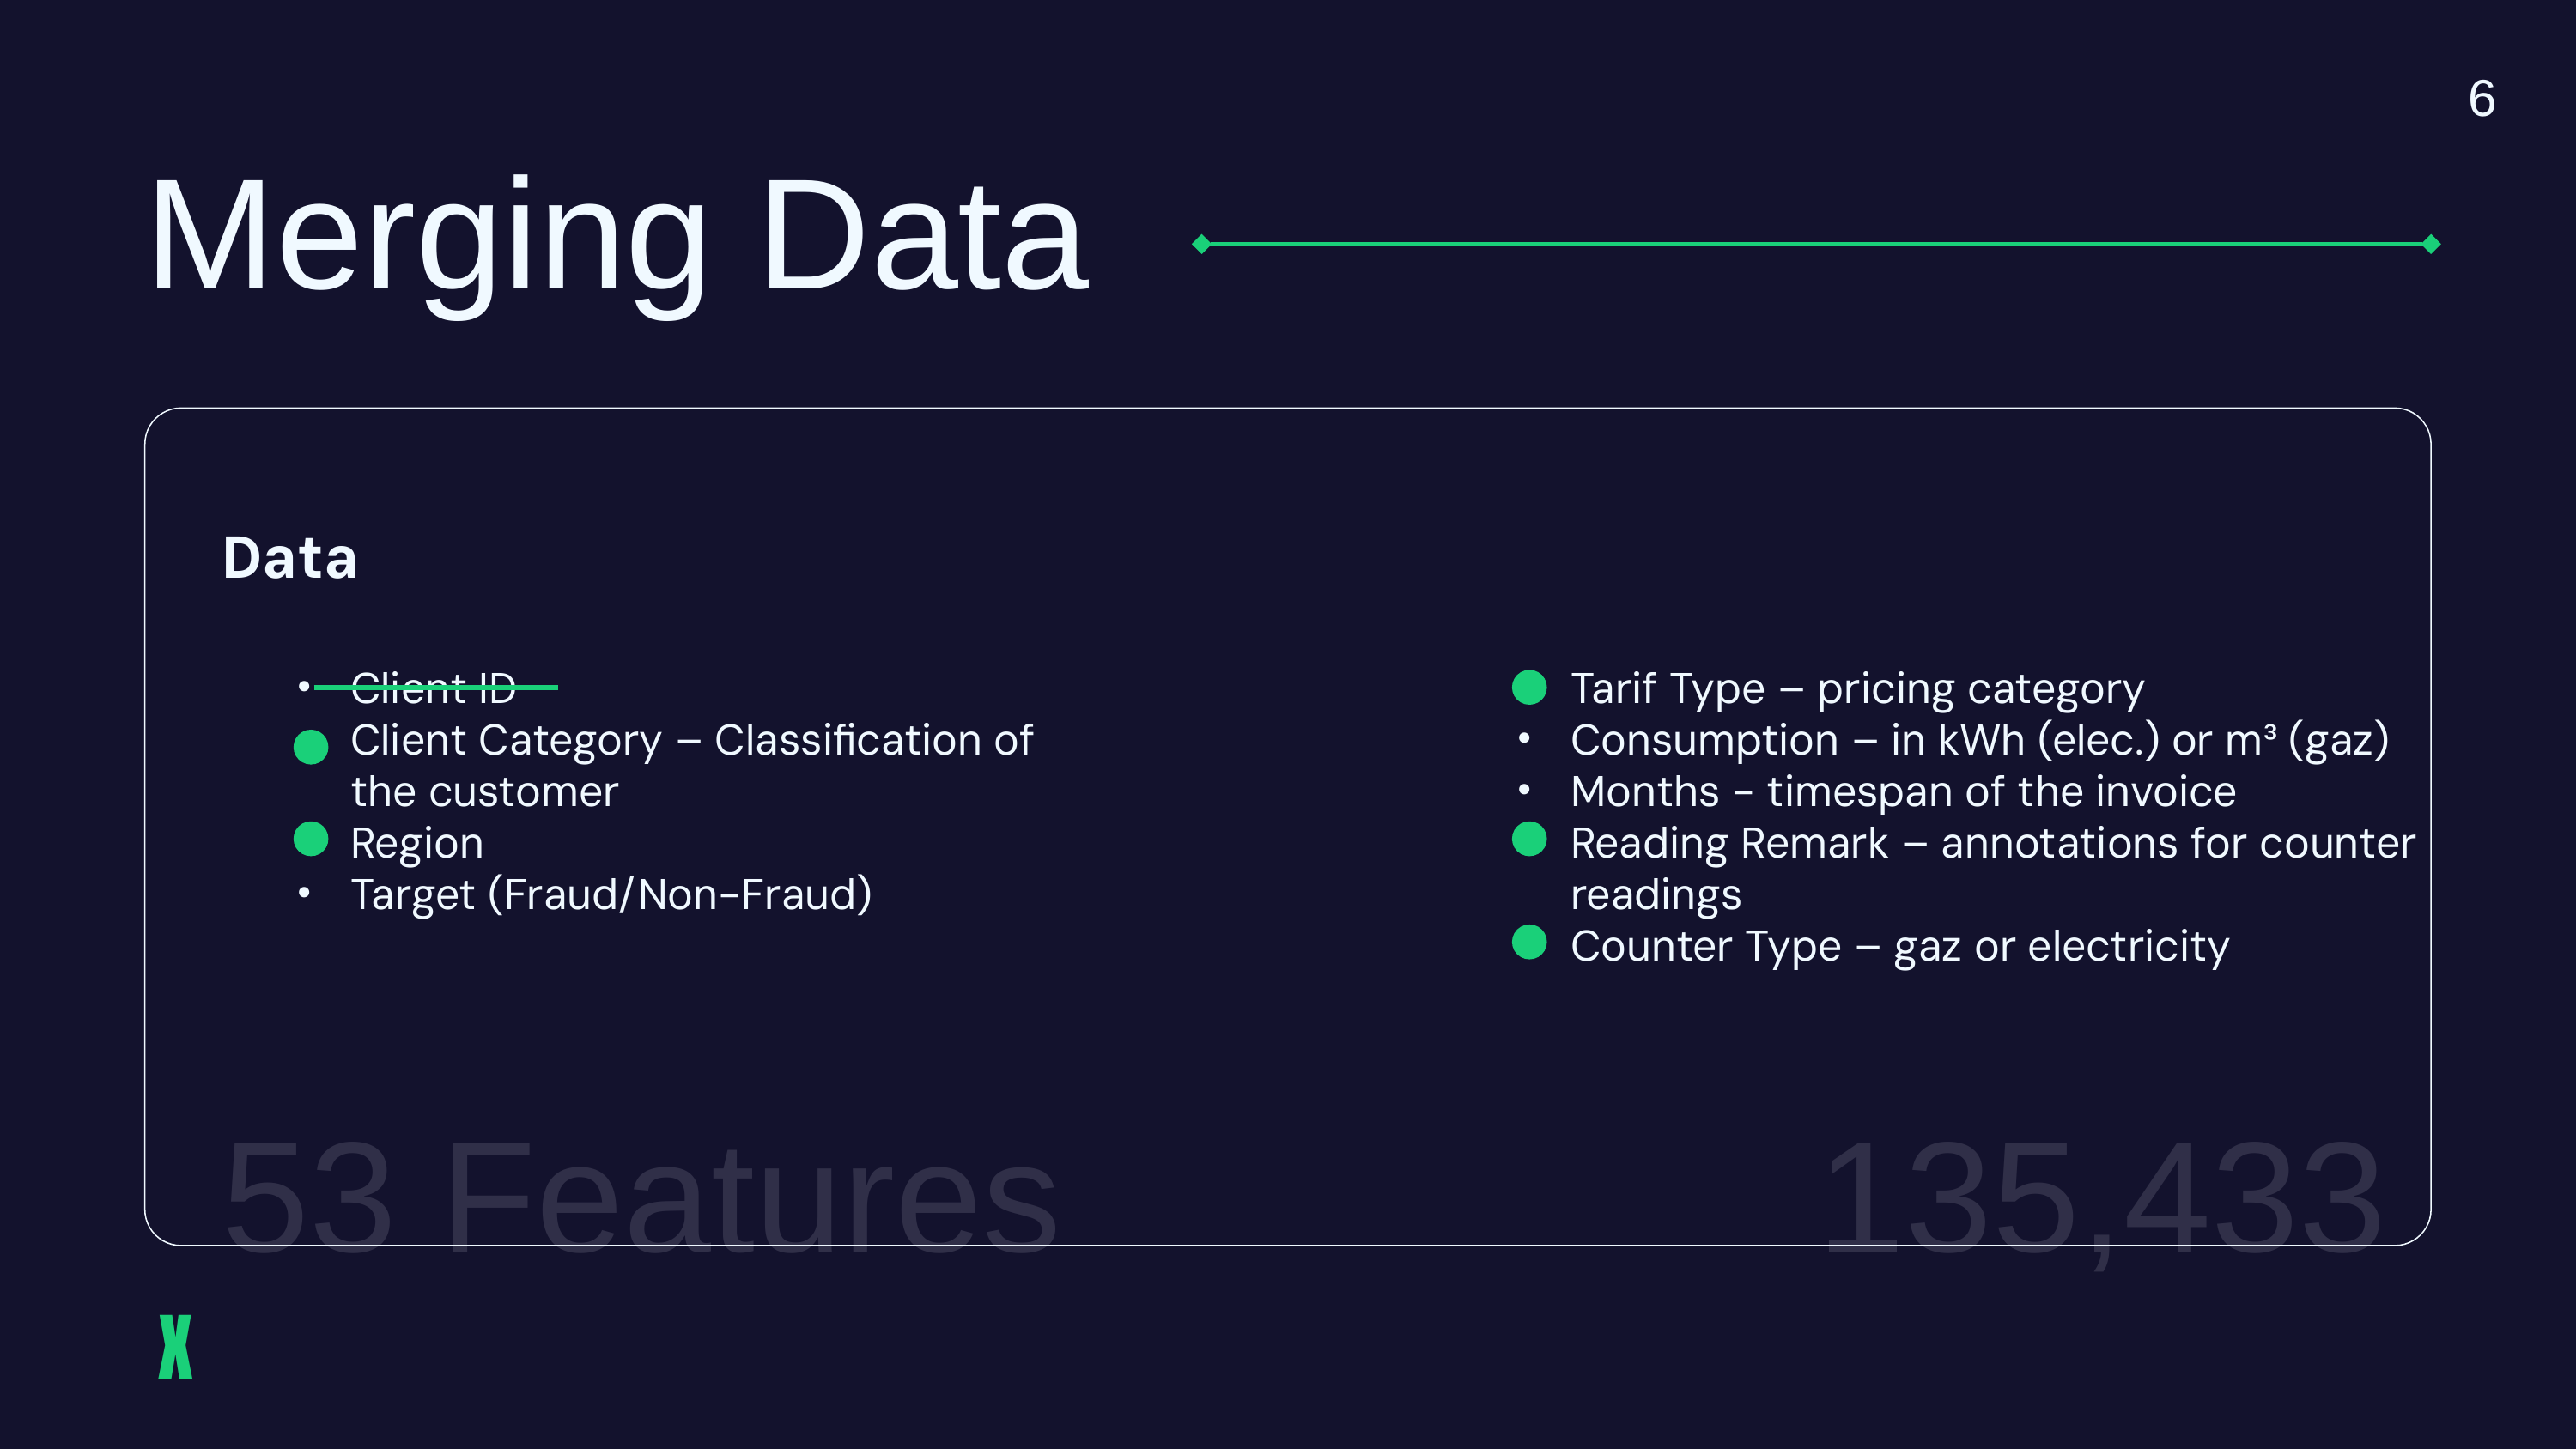

6
Merging Data

Data

Client ID
Client Category – Classification of the customer
Region
Target (Fraud/Non-Fraud)

Tarif Type – pricing category
Consumption – in kWh (elec.) or m³ (gaz)
Months - timespan of the invoice
Reading Remark – annotations for counter readings
Counter Type – gaz or electricity

53 Features
135,433
X